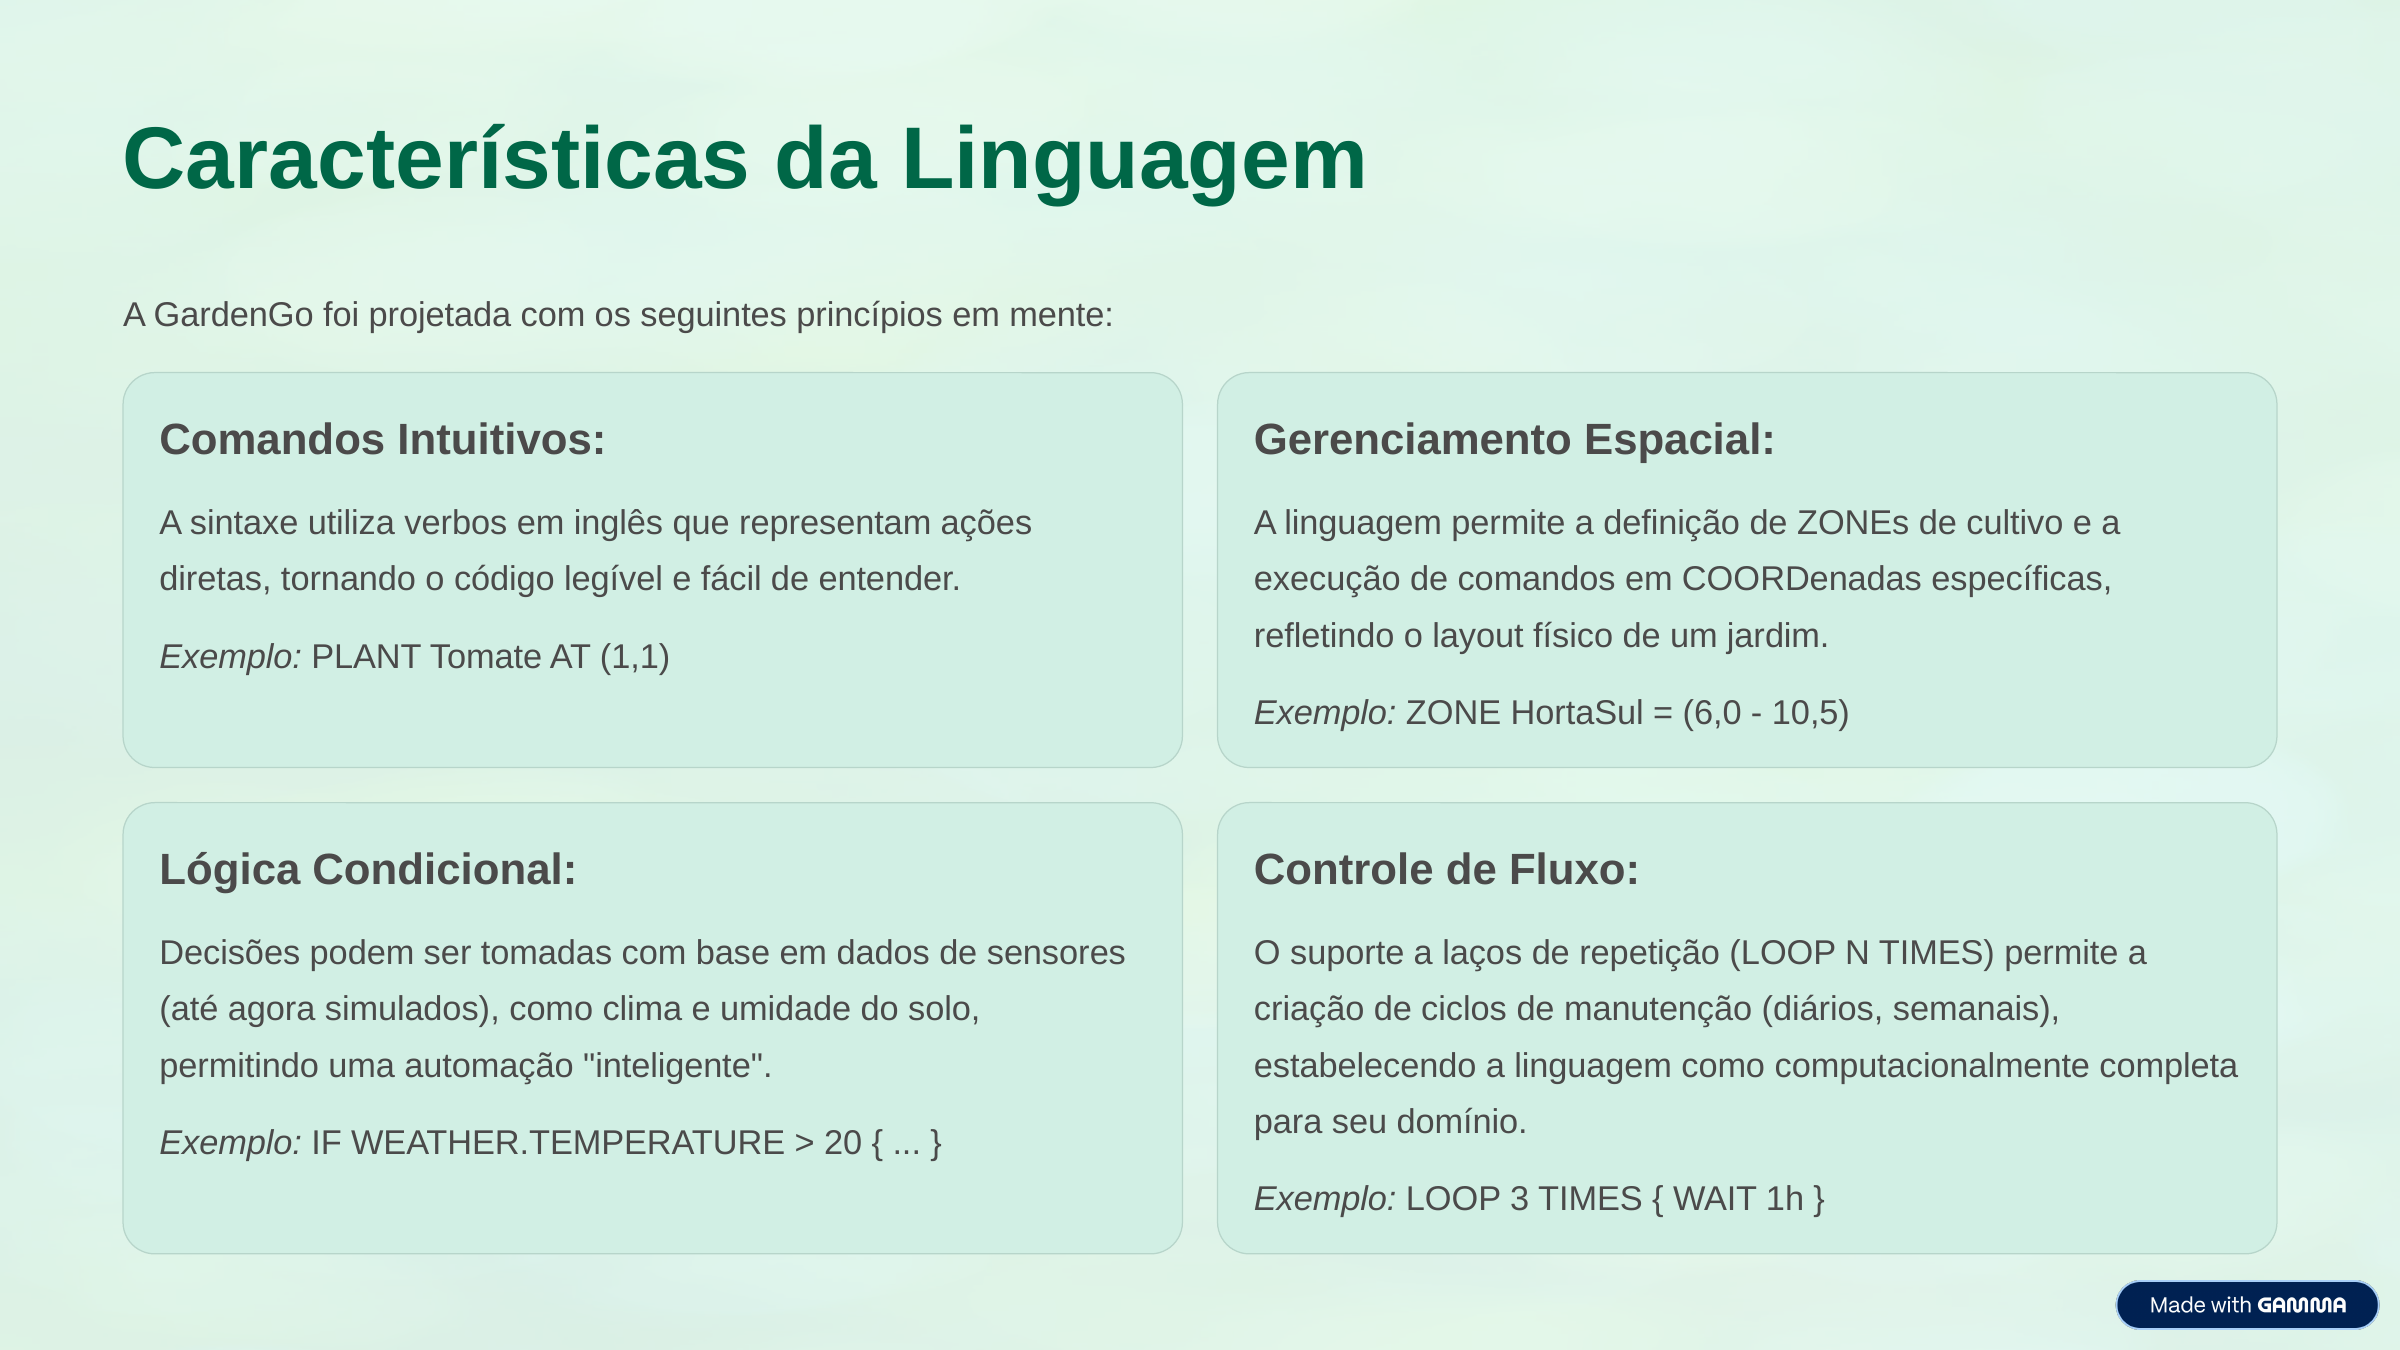

Características da Linguagem
A GardenGo foi projetada com os seguintes princípios em mente:

Comandos Intuitivos:
Gerenciamento Espacial:
A sintaxe utiliza verbos em inglês que representam ações diretas, tornando o código legível e fácil de entender.
A linguagem permite a definição de ZONEs de cultivo e a execução de comandos em COORDenadas específicas, refletindo o layout físico de um jardim.
Exemplo: PLANT Tomate AT (1,1)
Exemplo: ZONE HortaSul = (6,0 - 10,5)

Lógica Condicional:
Controle de Fluxo:
Decisões podem ser tomadas com base em dados de sensores (até agora simulados), como clima e umidade do solo, permitindo uma automação "inteligente".
O suporte a laços de repetição (LOOP N TIMES) permite a criação de ciclos de manutenção (diários, semanais), estabelecendo a linguagem como computacionalmente completa para seu domínio.
Exemplo: IF WEATHER.TEMPERATURE > 20 { ... }
Exemplo: LOOP 3 TIMES { WAIT 1h }